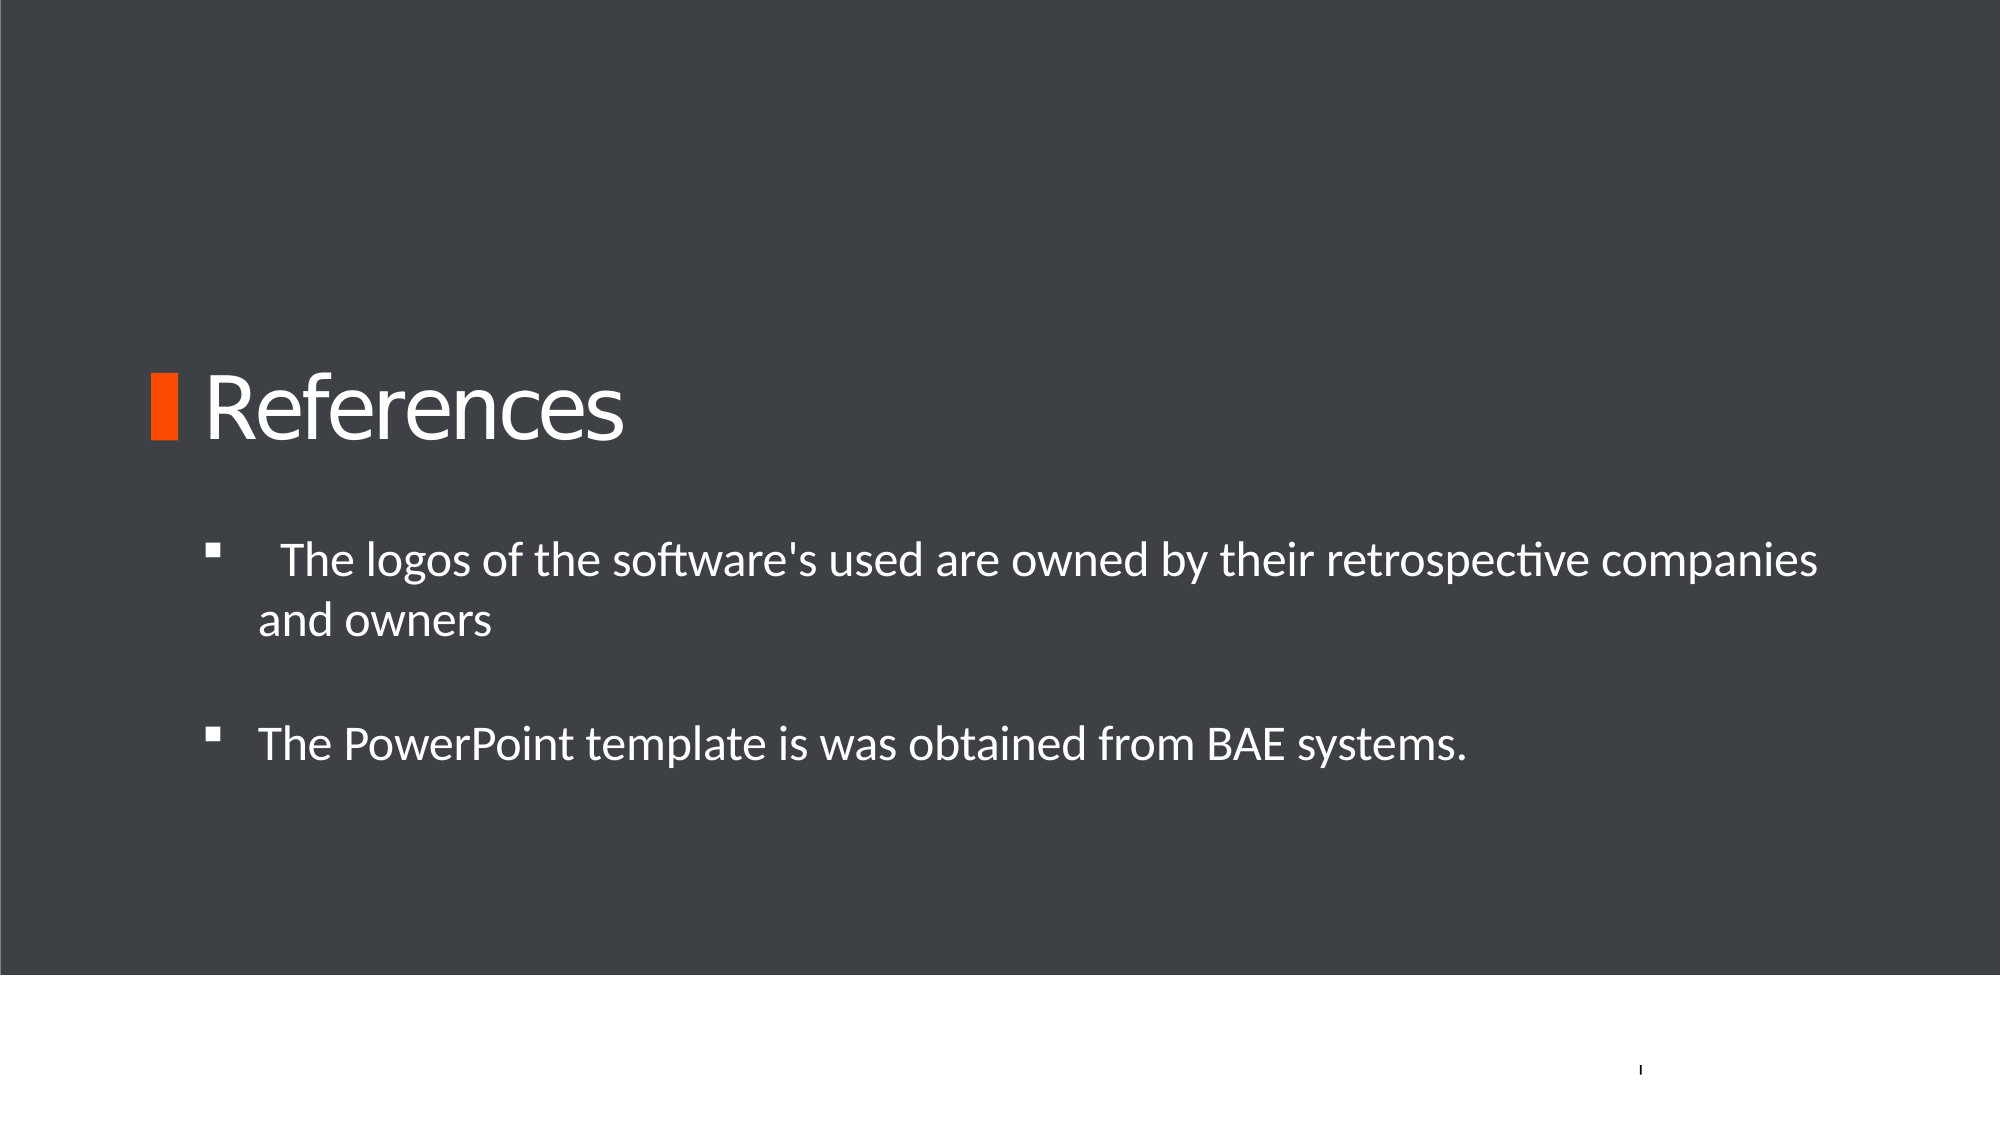

# References

  The logos of the software's used are owned by their retrospective companies and owners

The PowerPoint template is was obtained from BAE systems.